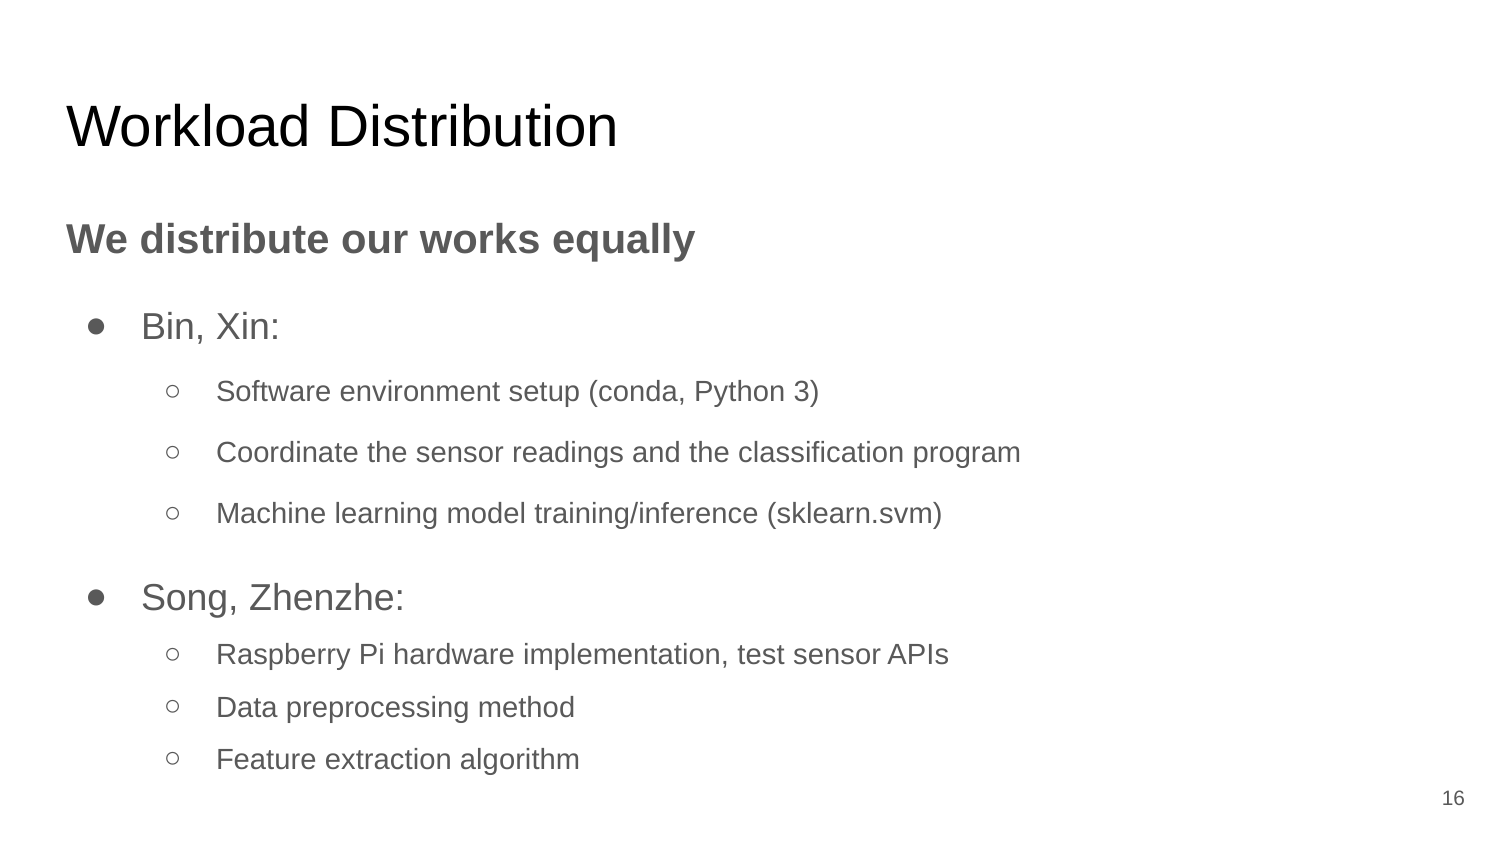

# Workload Distribution
We distribute our works equally
Bin, Xin:
Software environment setup (conda, Python 3)
Coordinate the sensor readings and the classification program
Machine learning model training/inference (sklearn.svm)
Song, Zhenzhe:
Raspberry Pi hardware implementation, test sensor APIs
Data preprocessing method
Feature extraction algorithm
16